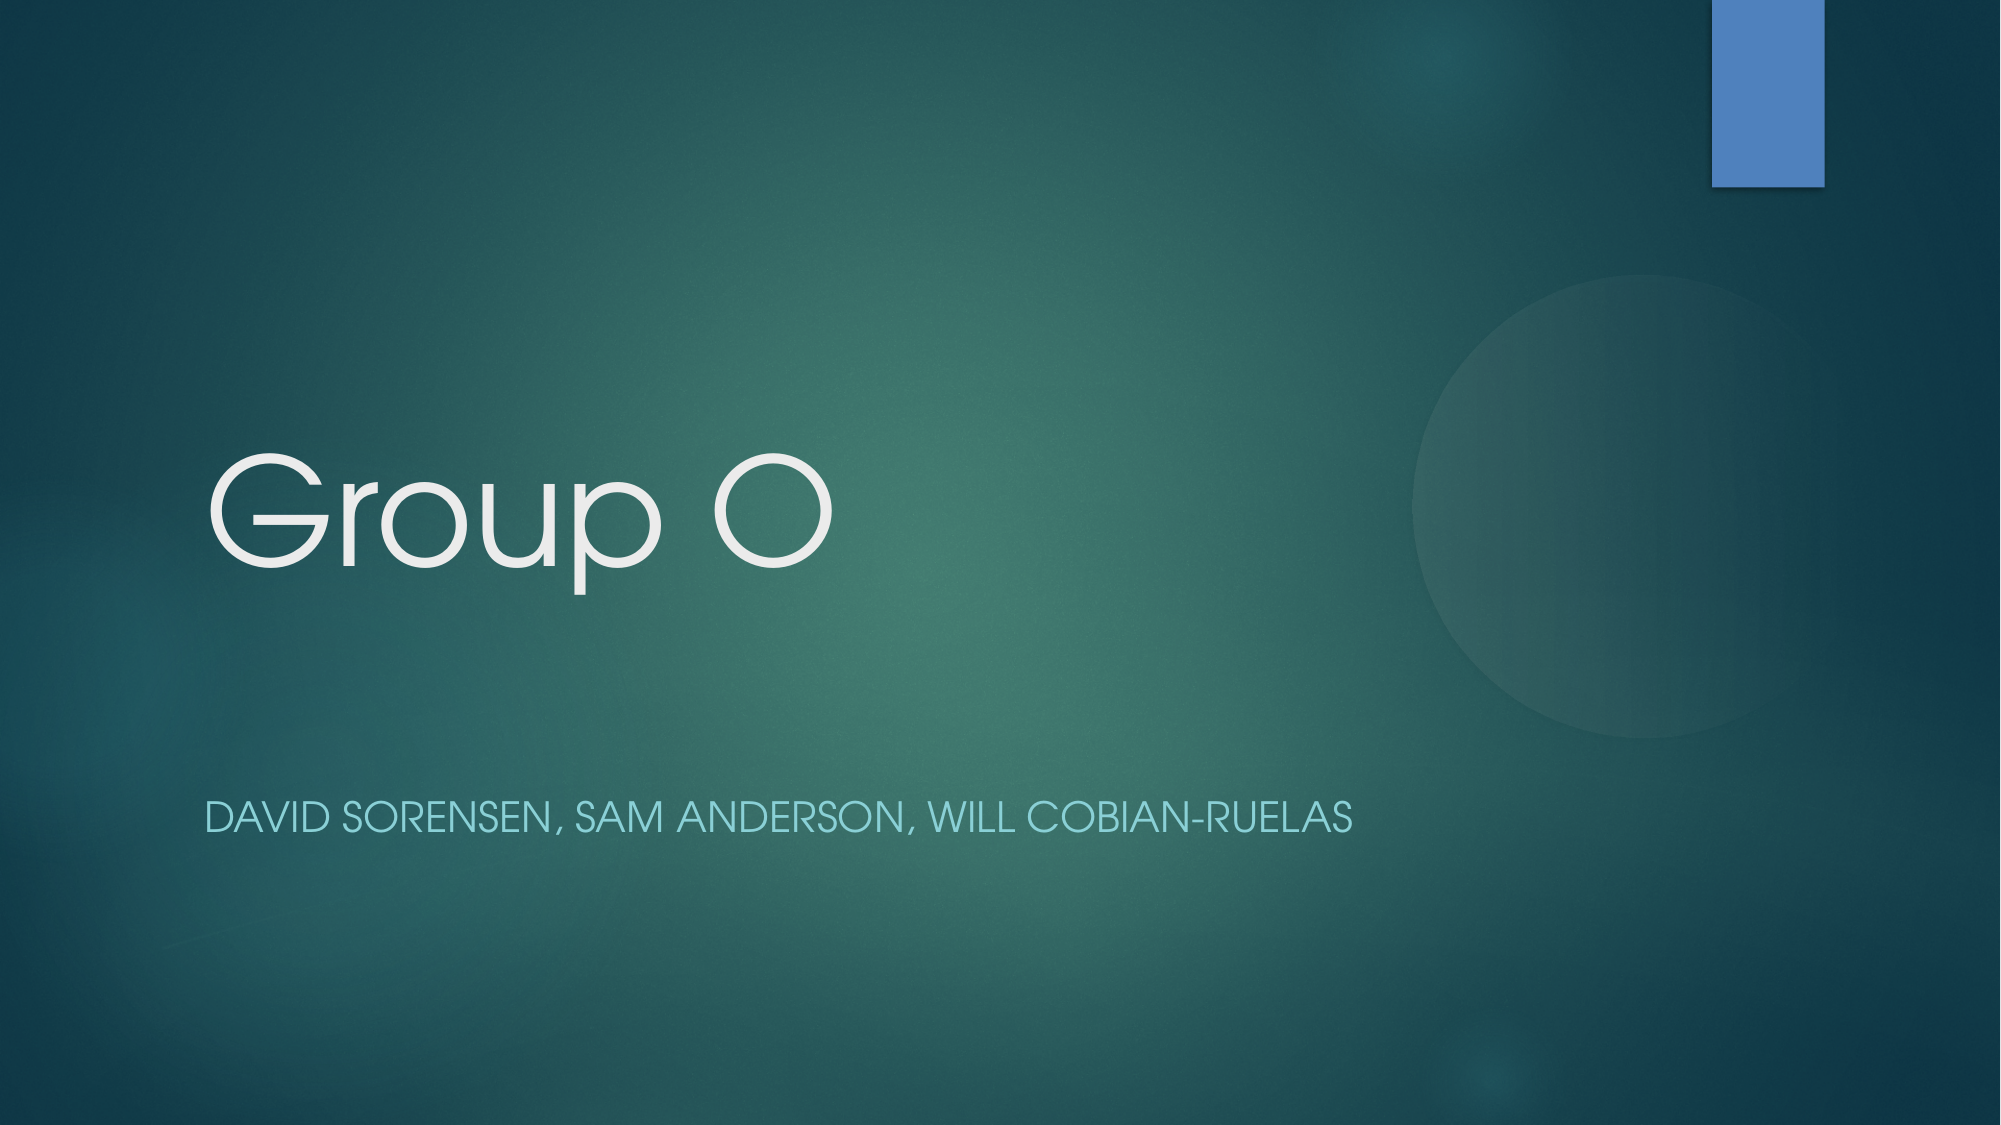

Group O

David Sorensen, Sam Anderson, Will Cobian-Ruelas